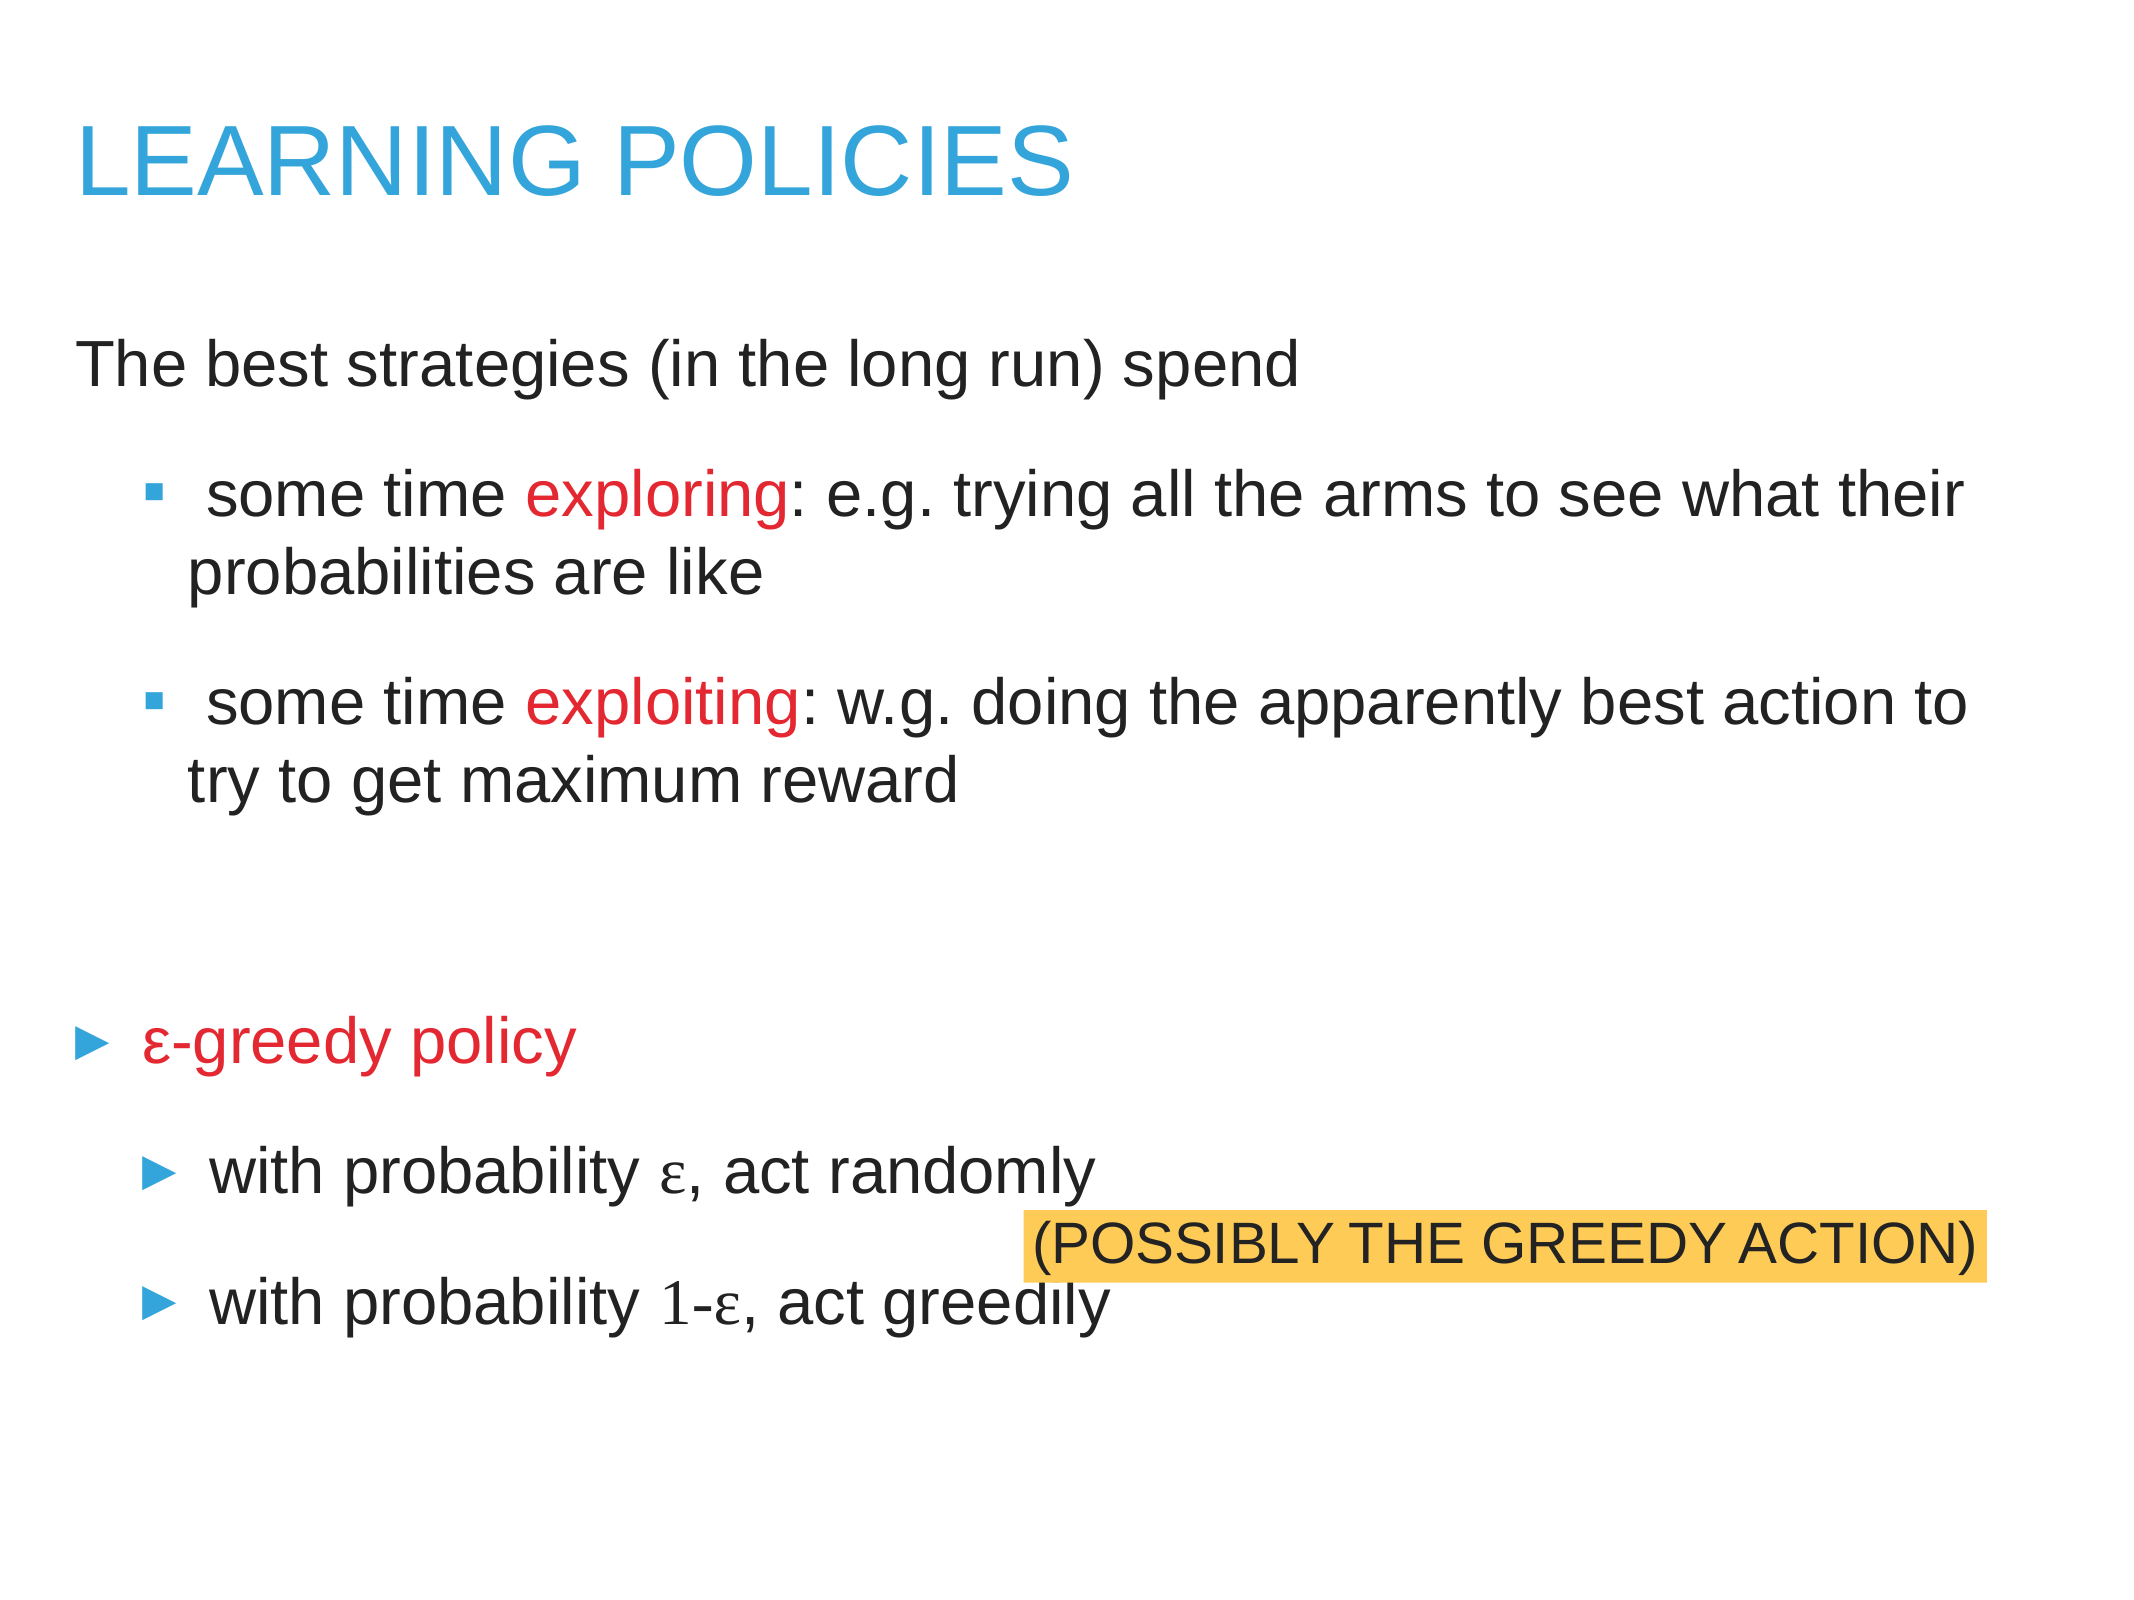

LEARNING policies
The best strategies (in the long run) spend
 some time exploring: e.g. trying all the arms to see what their probabilities are like
 some time exploiting: w.g. doing the apparently best action to try to get maximum reward

ε-greedy policy
with probability ε, act randomly
with probability 1-ε, act greedily
(possibly the greedy action)